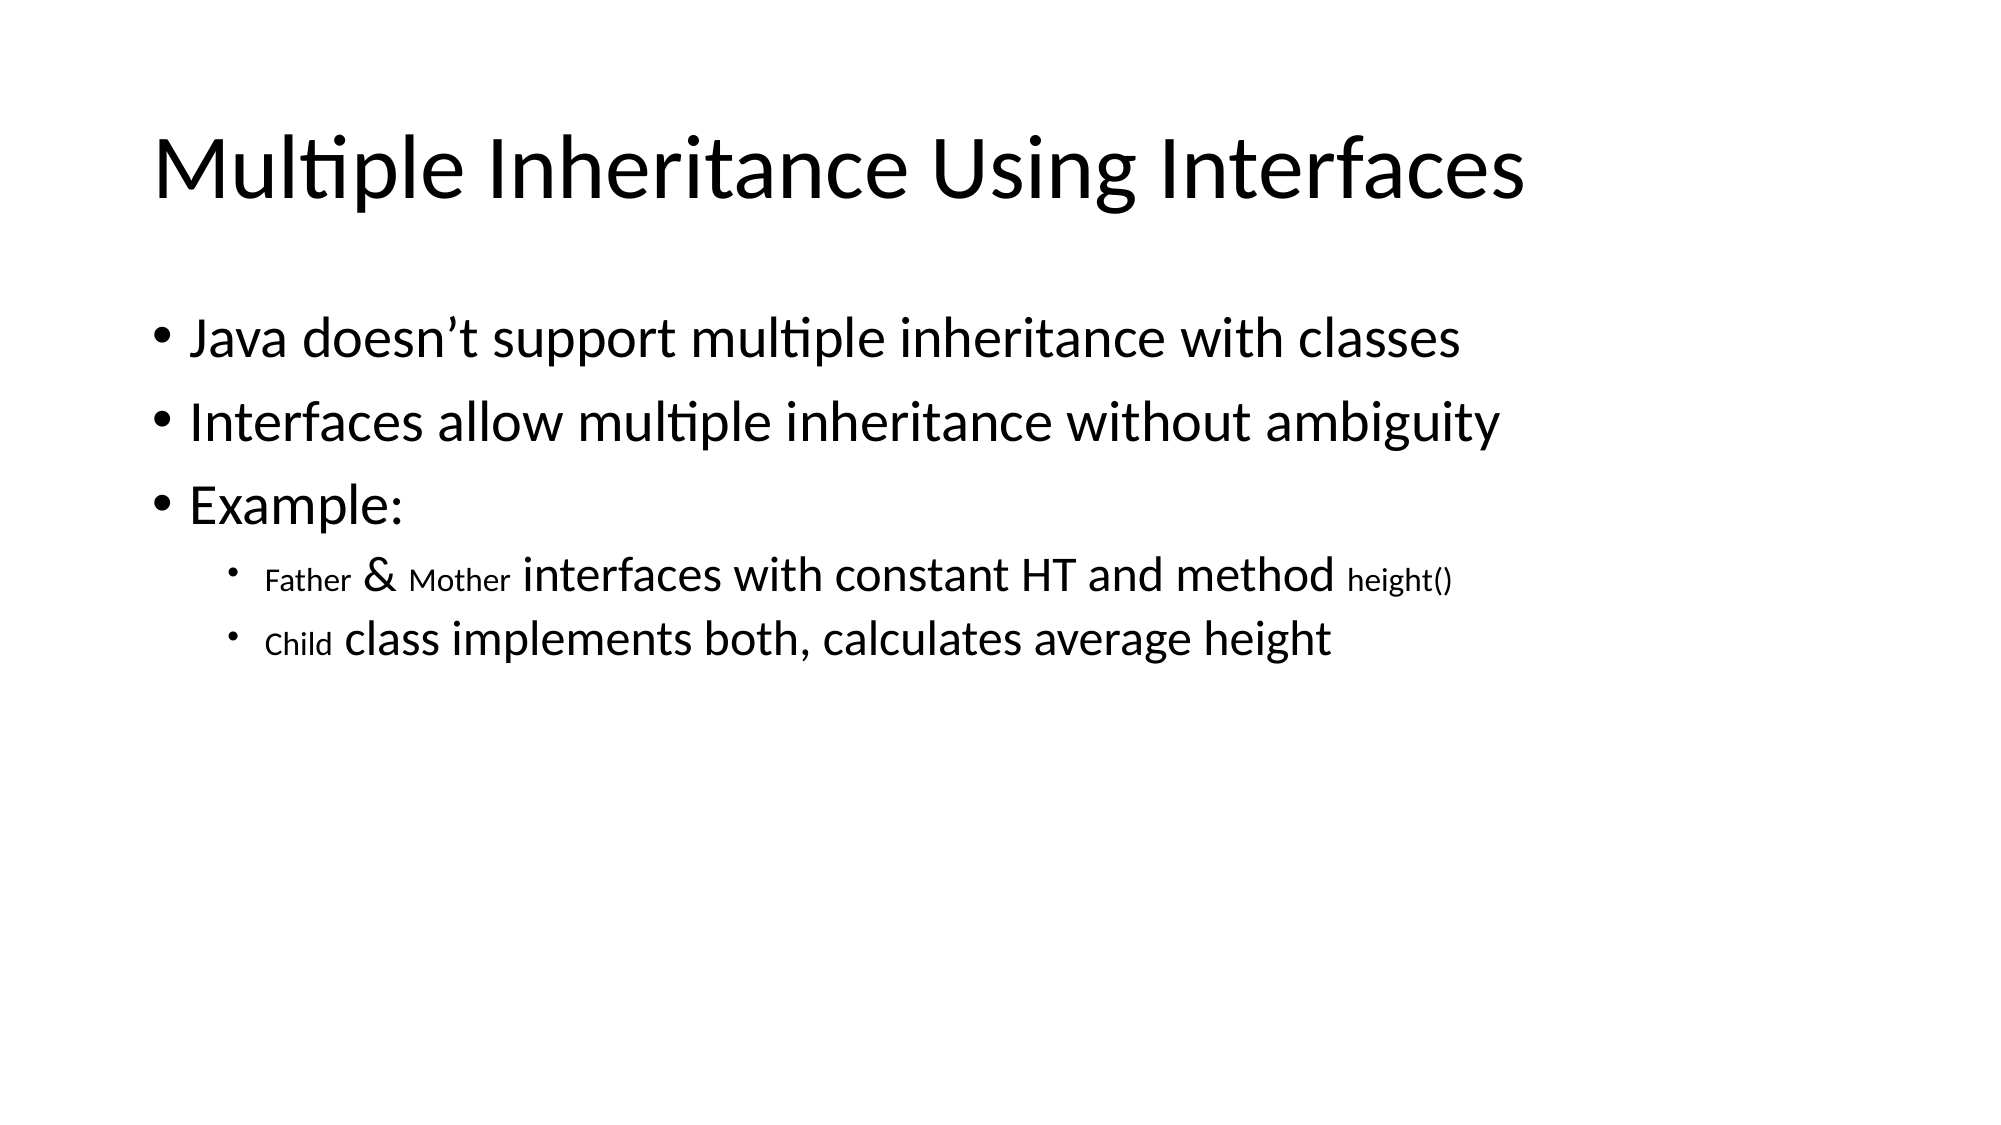

# Multiple Inheritance Using Interfaces
Java doesn’t support multiple inheritance with classes
Interfaces allow multiple inheritance without ambiguity
Example:
Father & Mother interfaces with constant HT and method height()
Child class implements both, calculates average height